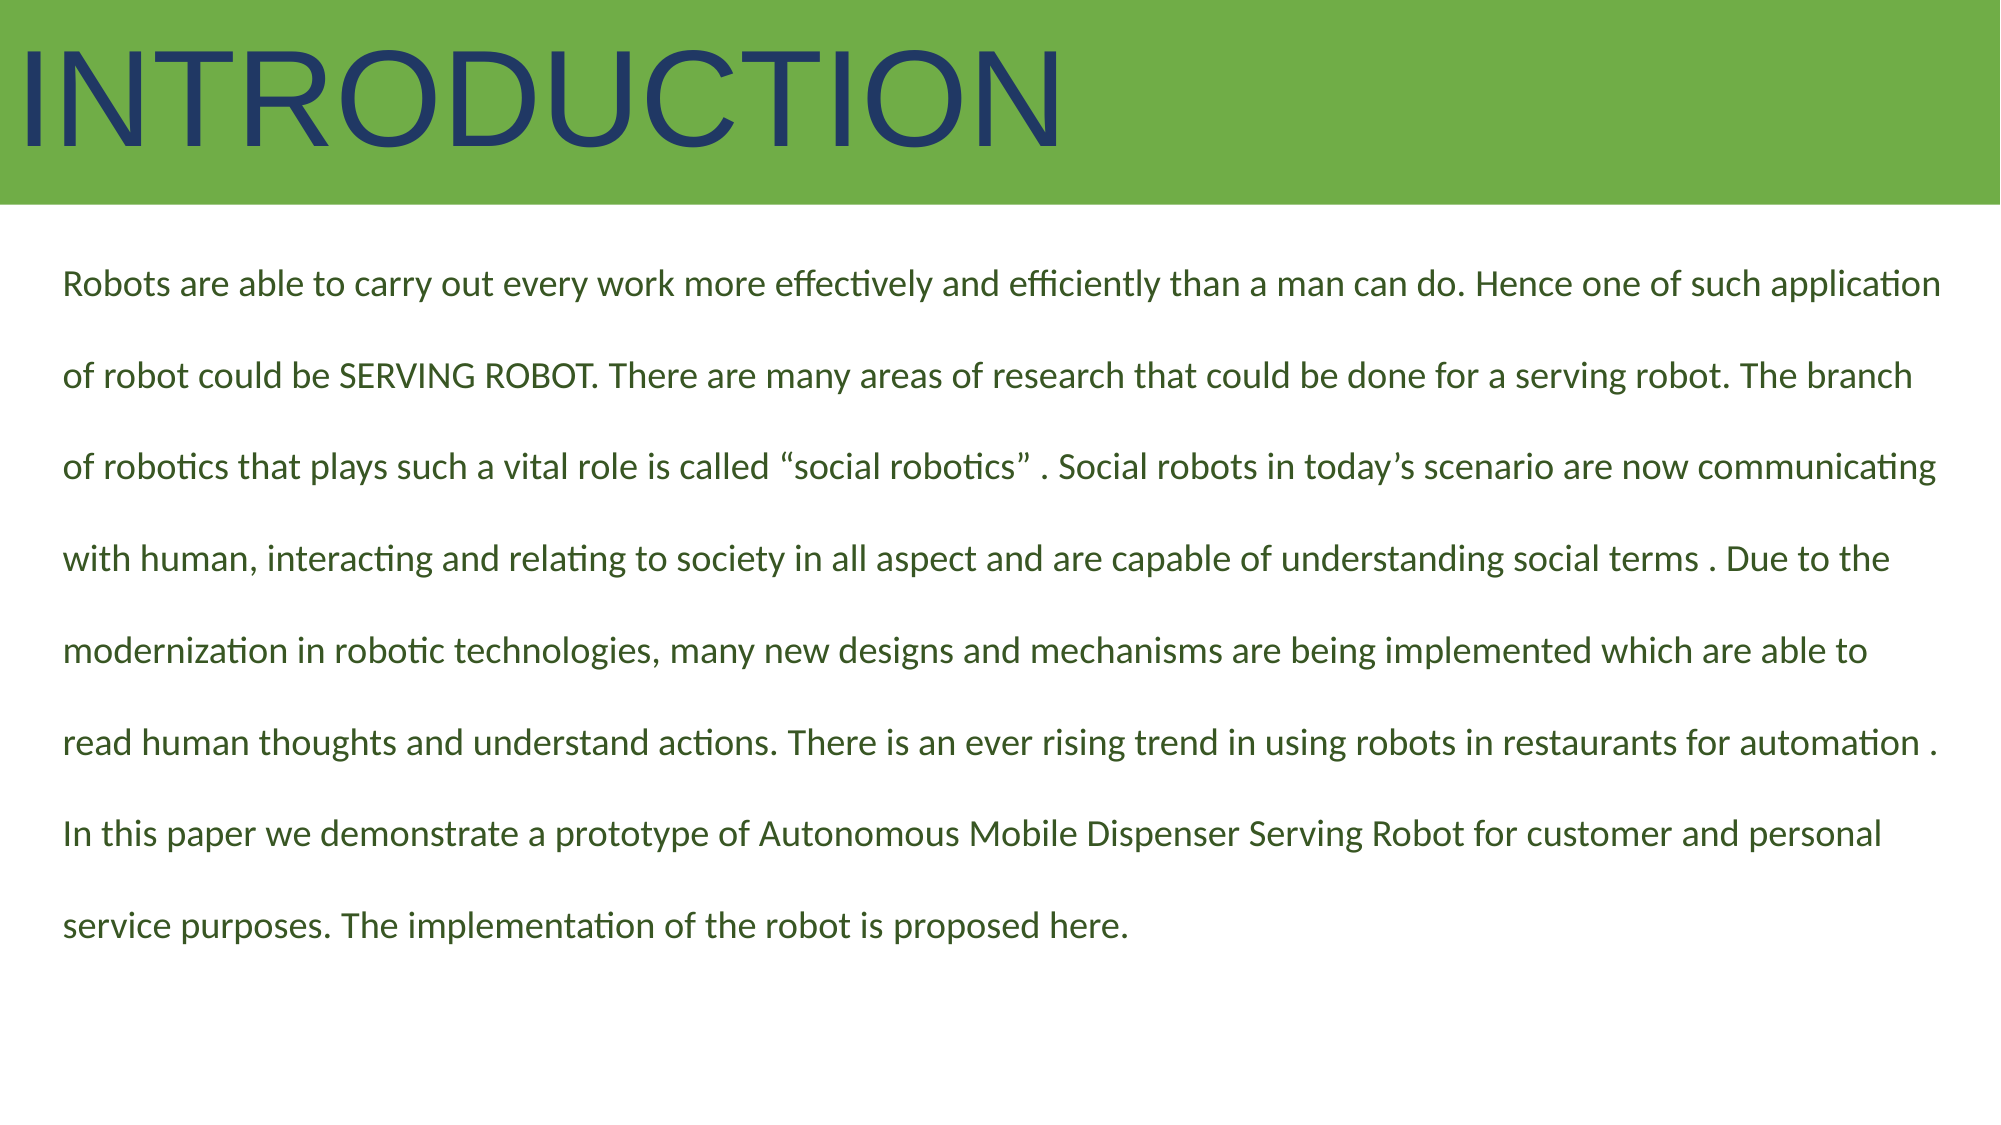

# INTRODUCTION
Robots are able to carry out every work more effectively and efficiently than a man can do. Hence one of such application of robot could be SERVING ROBOT. There are many areas of research that could be done for a serving robot. The branch of robotics that plays such a vital role is called “social robotics” . Social robots in today’s scenario are now communicating with human, interacting and relating to society in all aspect and are capable of understanding social terms . Due to the modernization in robotic technologies, many new designs and mechanisms are being implemented which are able to read human thoughts and understand actions. There is an ever rising trend in using robots in restaurants for automation . In this paper we demonstrate a prototype of Autonomous Mobile Dispenser Serving Robot for customer and personal service purposes. The implementation of the robot is proposed here.